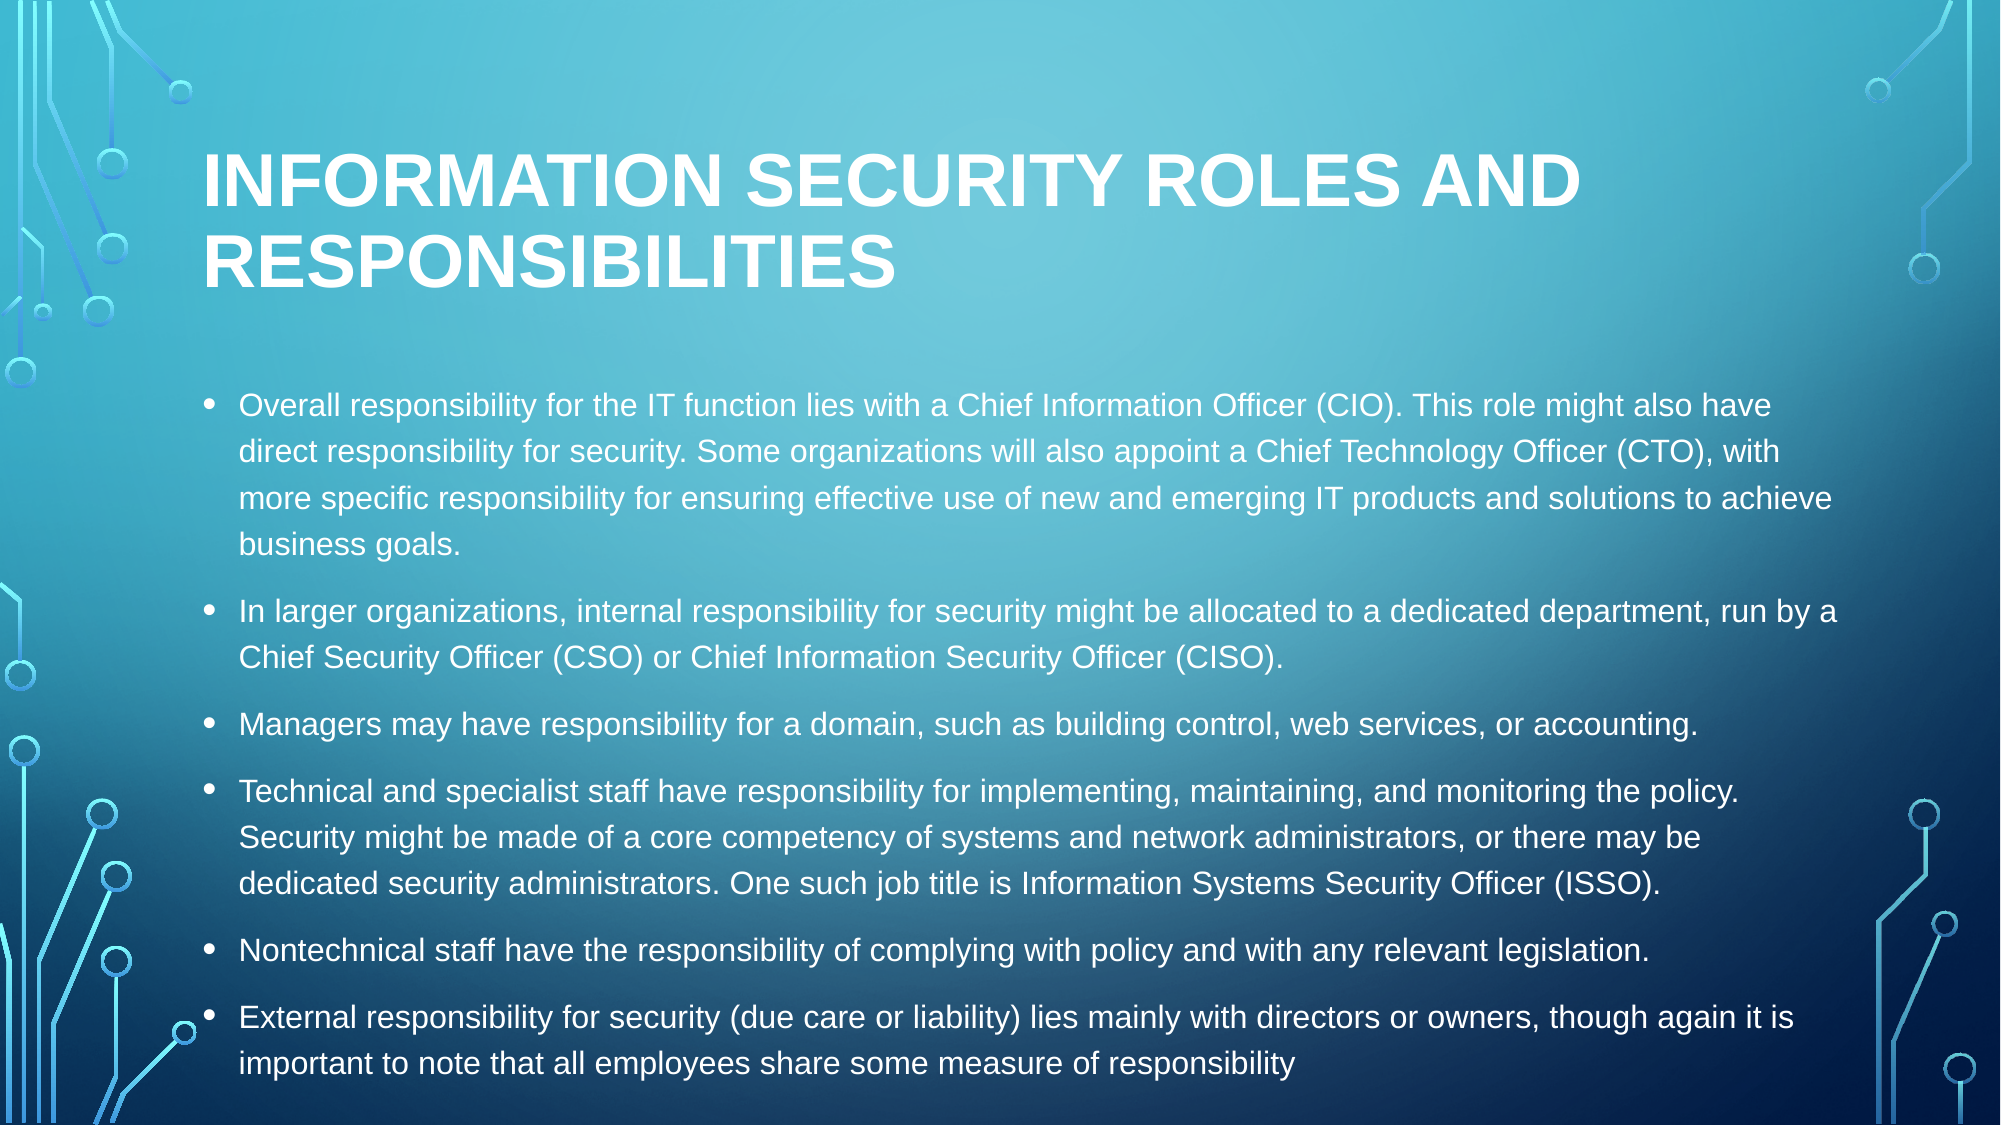

# Information Security Roles and Responsibilities
Overall responsibility for the IT function lies with a Chief Information Officer (CIO). This role might also have direct responsibility for security. Some organizations will also appoint a Chief Technology Officer (CTO), with more specific responsibility for ensuring effective use of new and emerging IT products and solutions to achieve business goals.
In larger organizations, internal responsibility for security might be allocated to a dedicated department, run by a Chief Security Officer (CSO) or Chief Information Security Officer (CISO).
Managers may have responsibility for a domain, such as building control, web services, or accounting.
Technical and specialist staff have responsibility for implementing, maintaining, and monitoring the policy. Security might be made of a core competency of systems and network administrators, or there may be dedicated security administrators. One such job title is Information Systems Security Officer (ISSO).
Nontechnical staff have the responsibility of complying with policy and with any relevant legislation.
External responsibility for security (due care or liability) lies mainly with directors or owners, though again it is important to note that all employees share some measure of responsibility